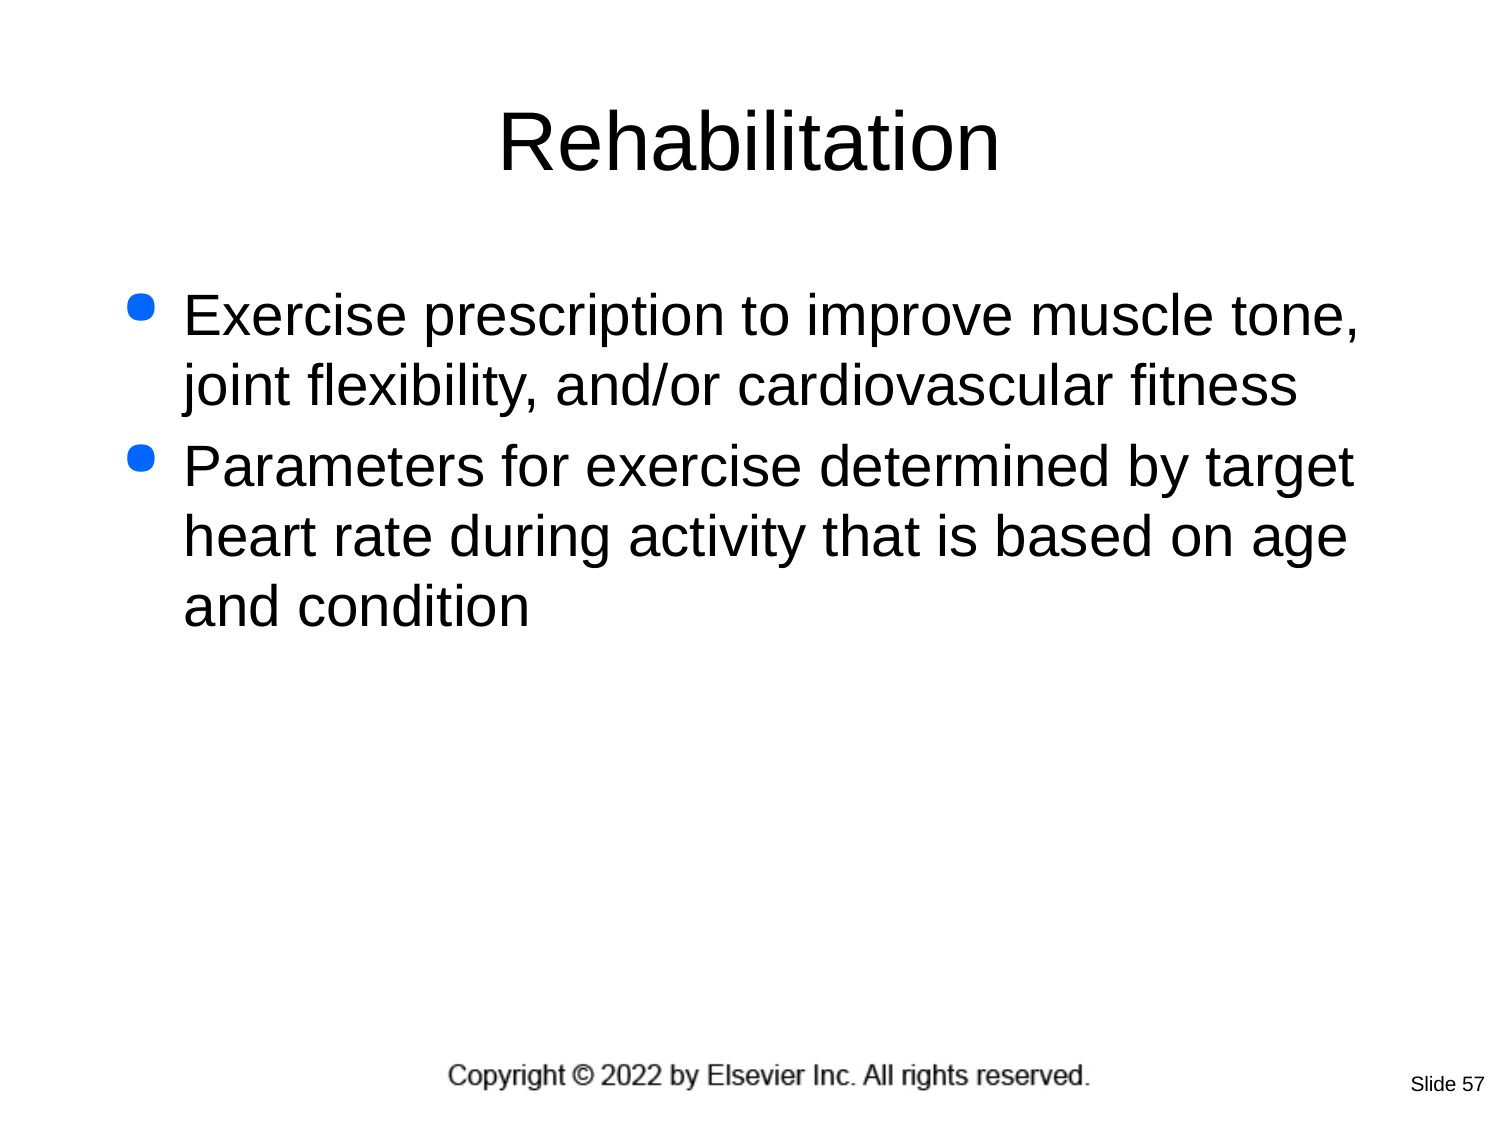

# Rehabilitation
Exercise prescription to improve muscle tone, joint flexibility, and/or cardiovascular fitness
Parameters for exercise determined by target heart rate during activity that is based on age and condition
Slide 57